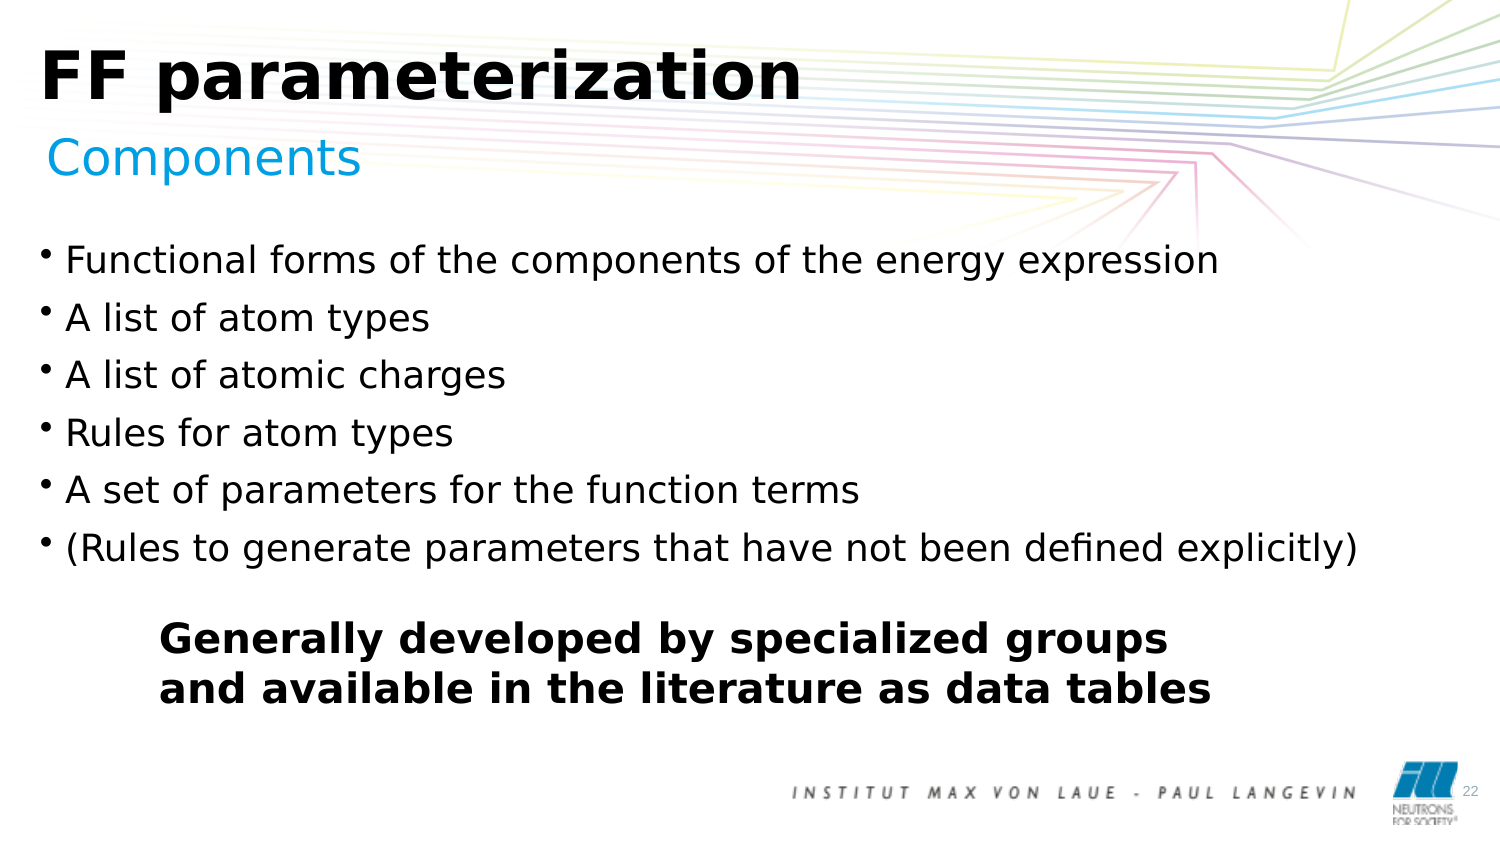

FF parameterization
 Components
 Functional forms of the components of the energy expression
 A list of atom types
 A list of atomic charges
 Rules for atom types
 A set of parameters for the function terms
 (Rules to generate parameters that have not been defined explicitly)

Generally developed by specialized groups and available in the literature as data tables